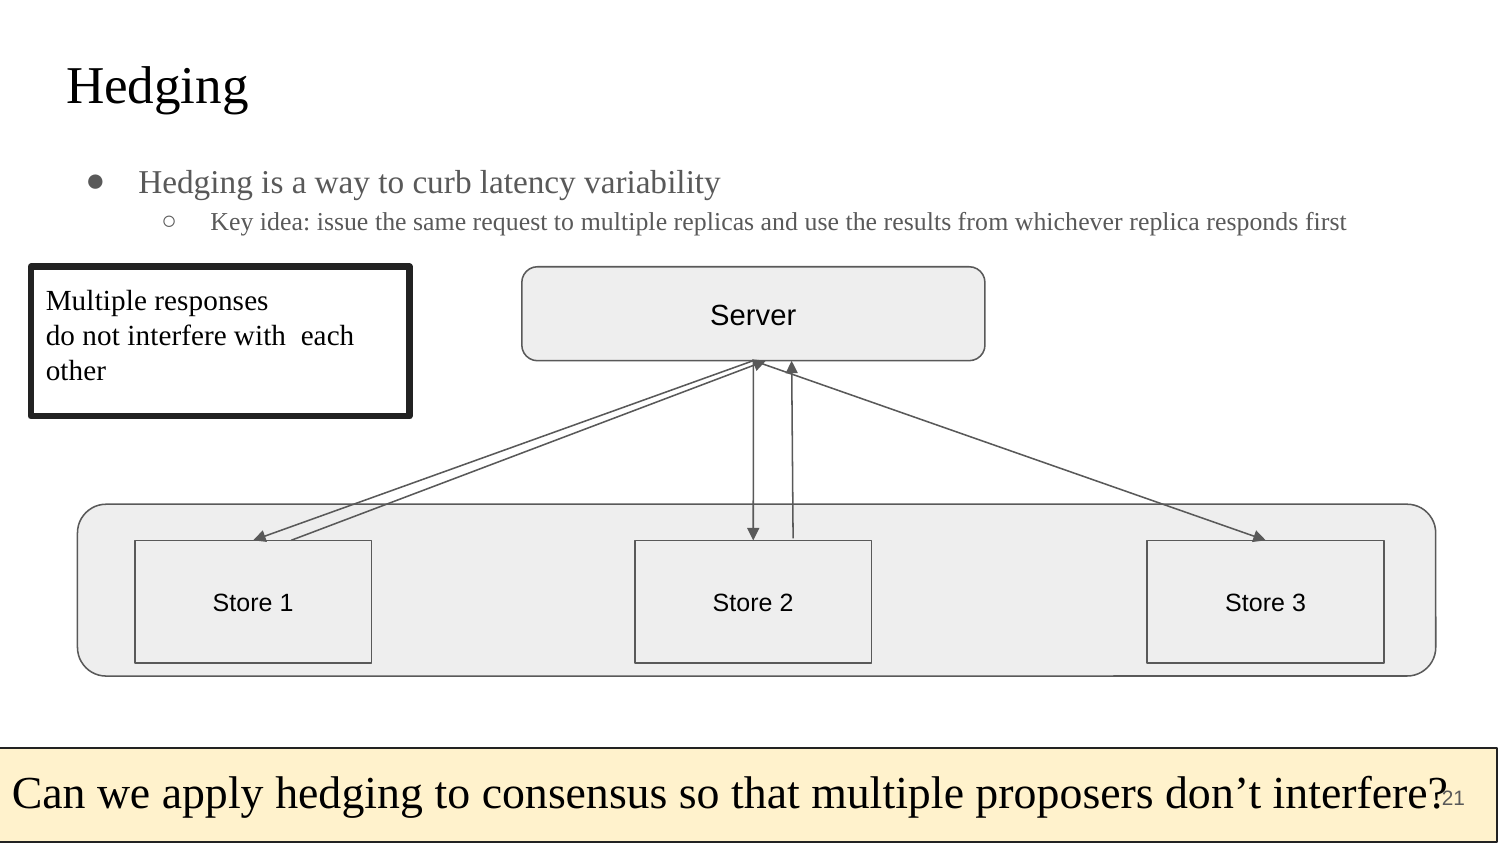

# Hedging
Hedging is a way to curb latency variability
Key idea: issue the same request to multiple replicas and use the results from whichever replica responds first
Multiple responses
do not interfere with  each other
Server

Store 1
Store 2
Store 3
Can we apply hedging to consensus so that multiple proposers don’t interfere?
21